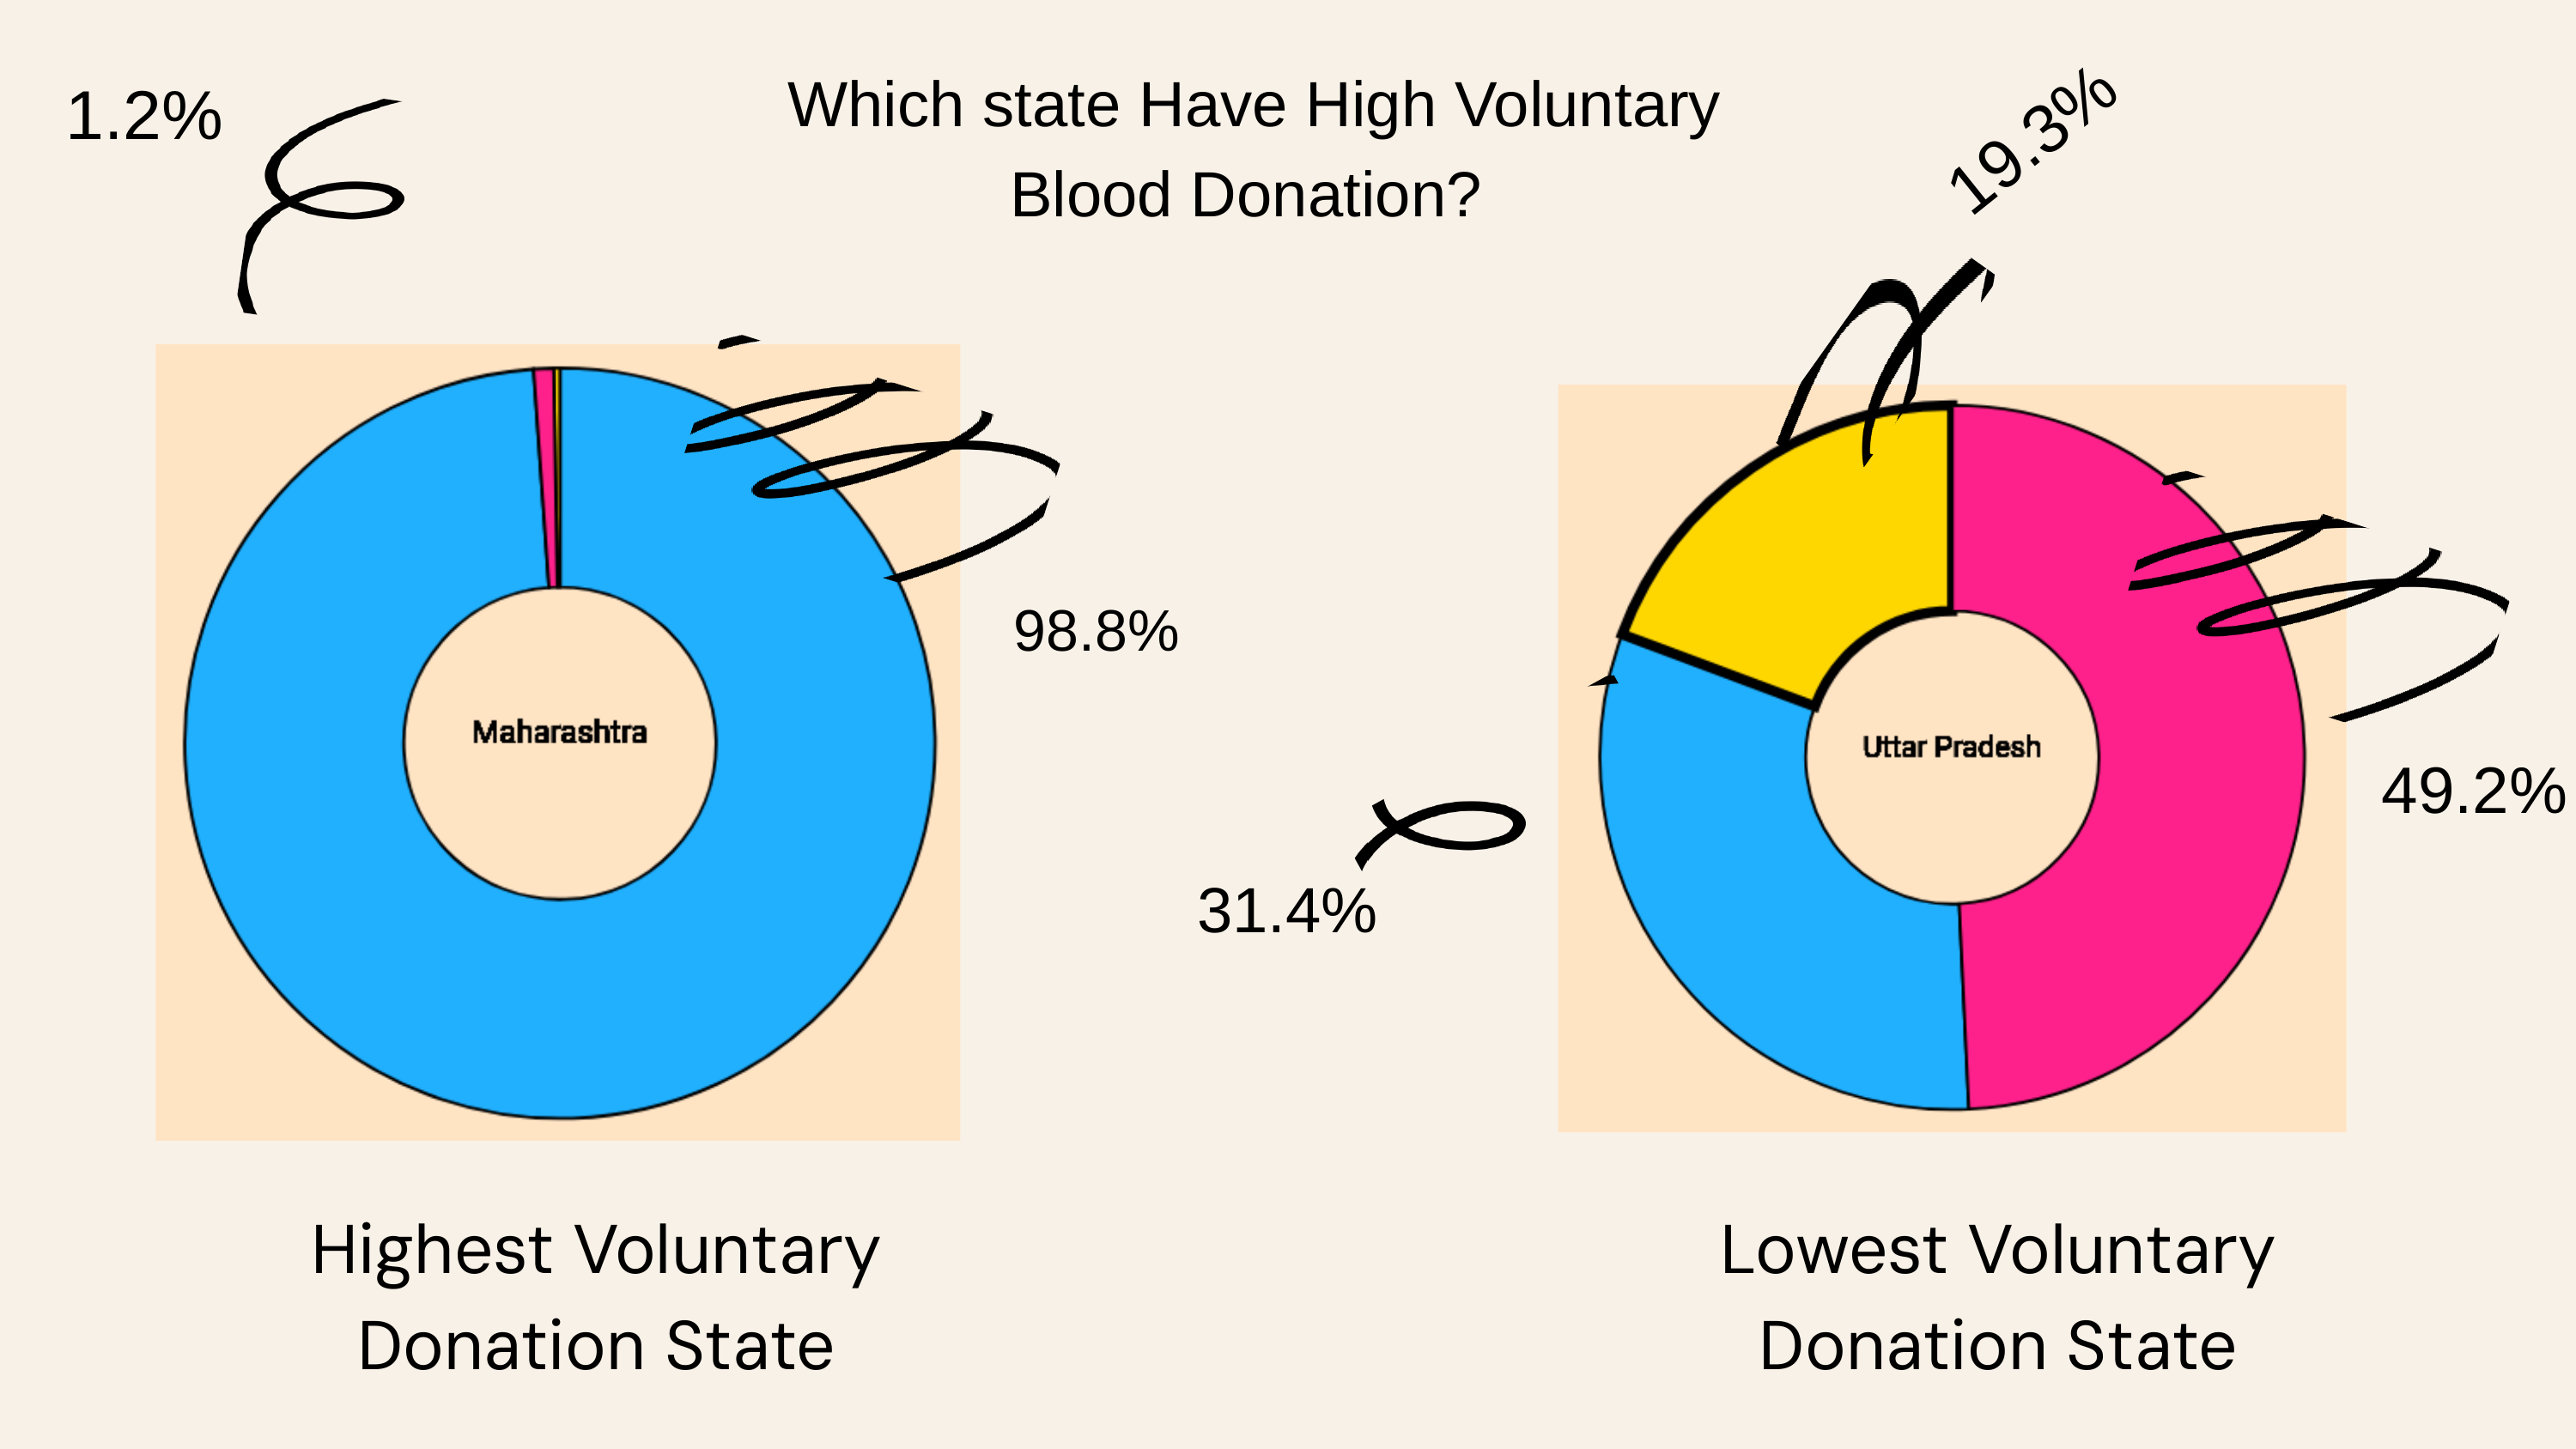

Which state Have High Voluntary Blood Donation?
1.2%

19.3%
Eat something
healthy

98.8%

49.2%
31.4%
Highest Voluntary Donation State
Lowest Voluntary Donation State